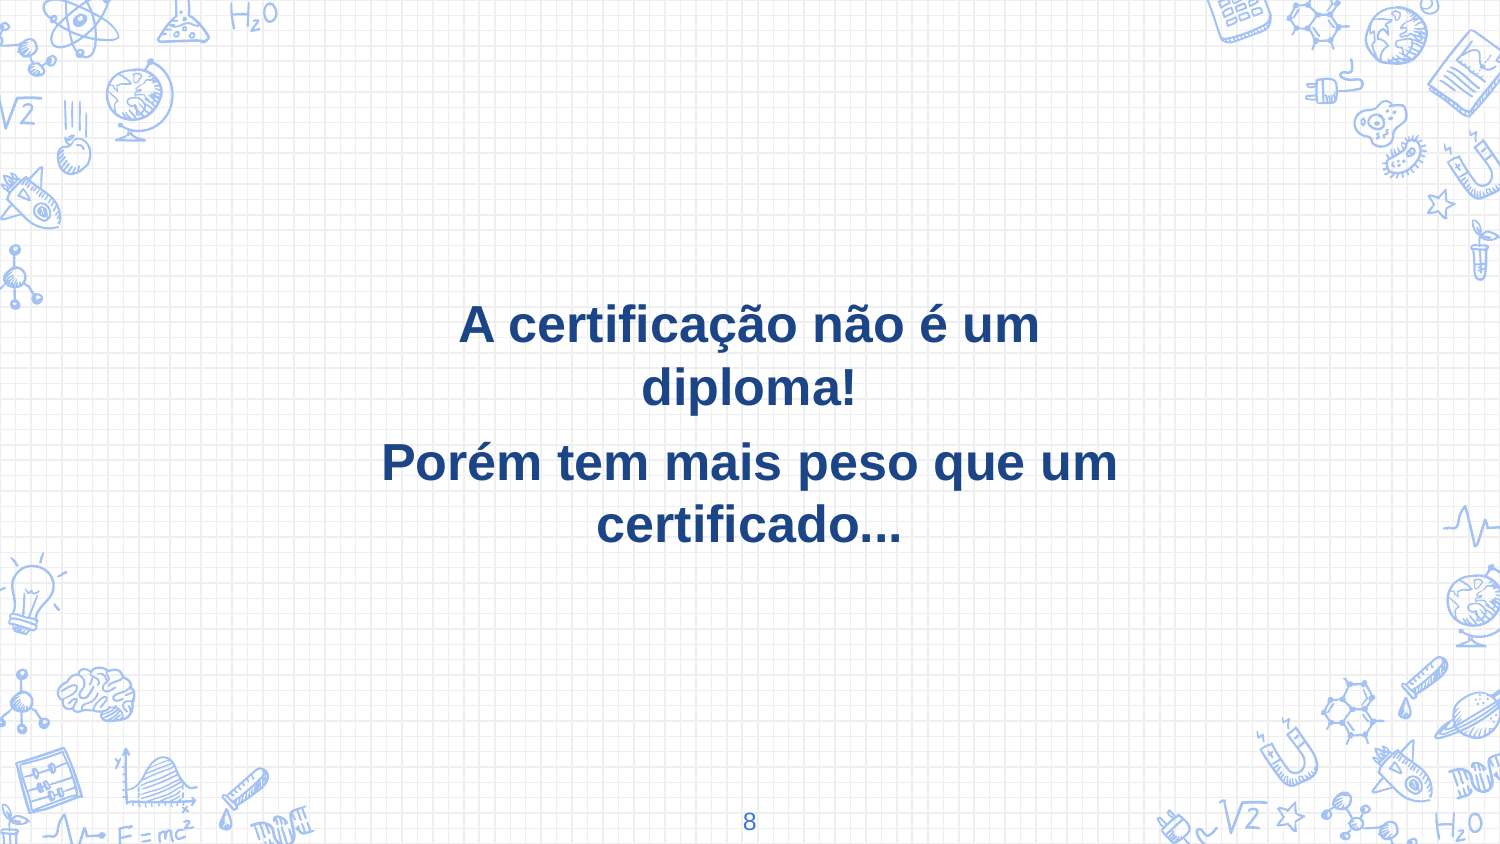

A certificação não é um diploma!
Porém tem mais peso que um certificado...
8